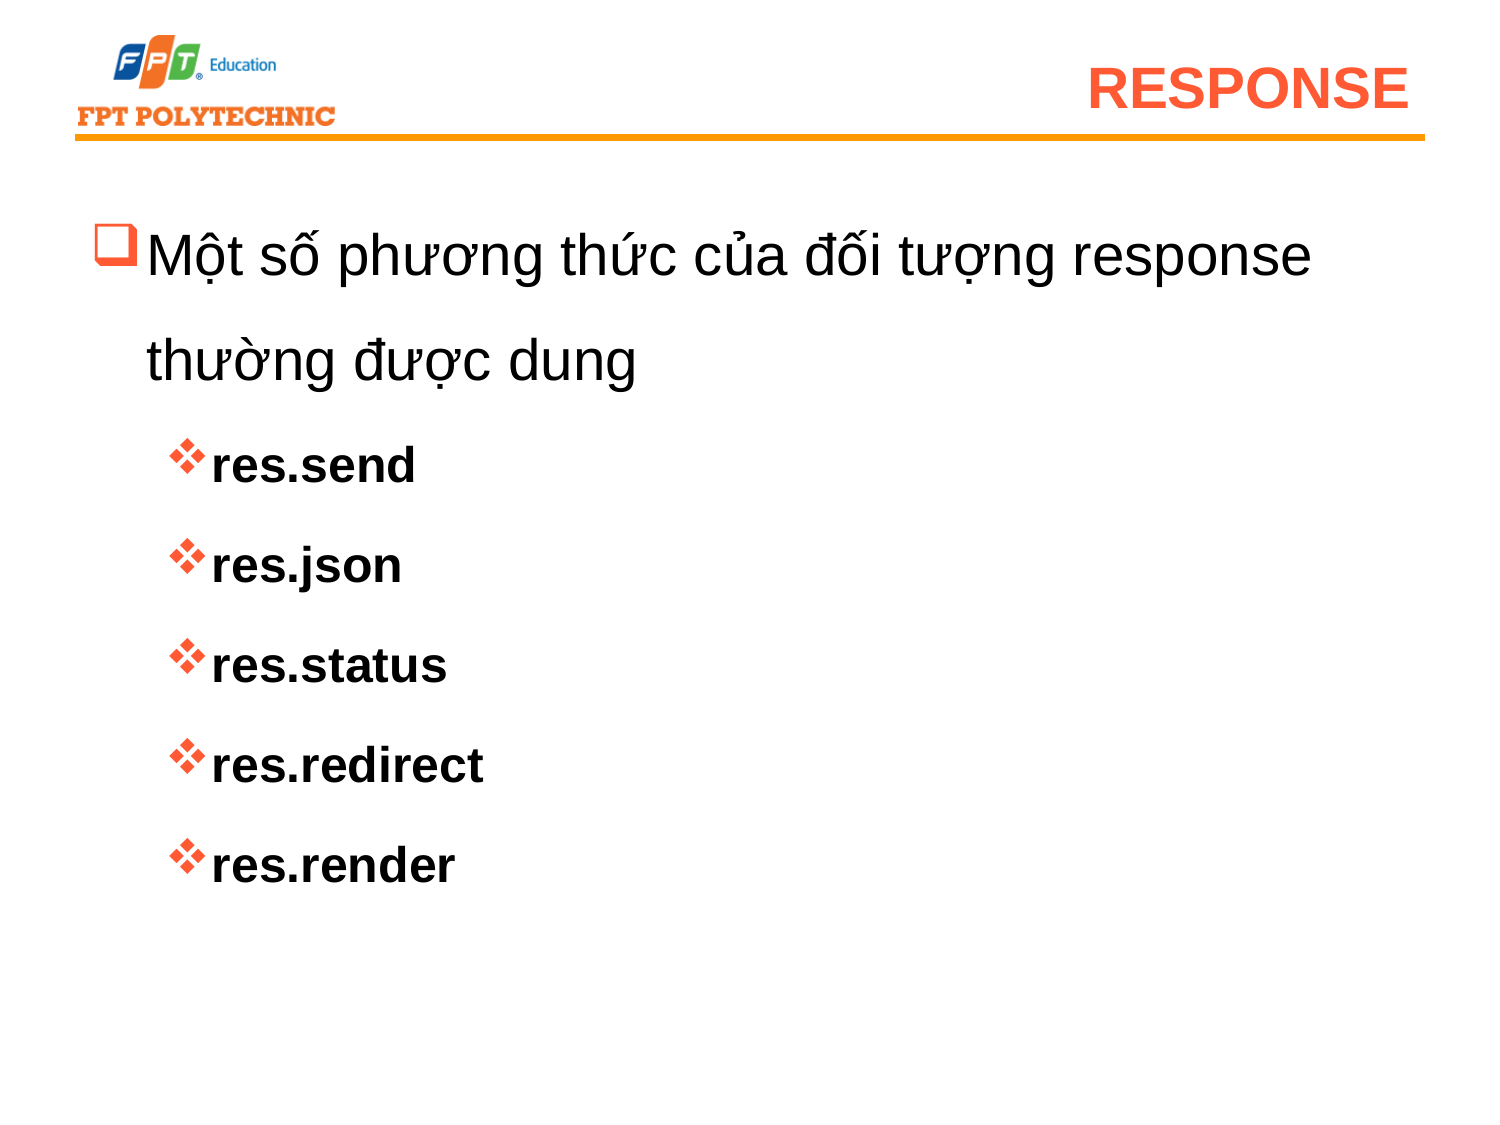

# Response
Một số phương thức của đối tượng response thường được dung
res.send
res.json
res.status
res.redirect
res.render